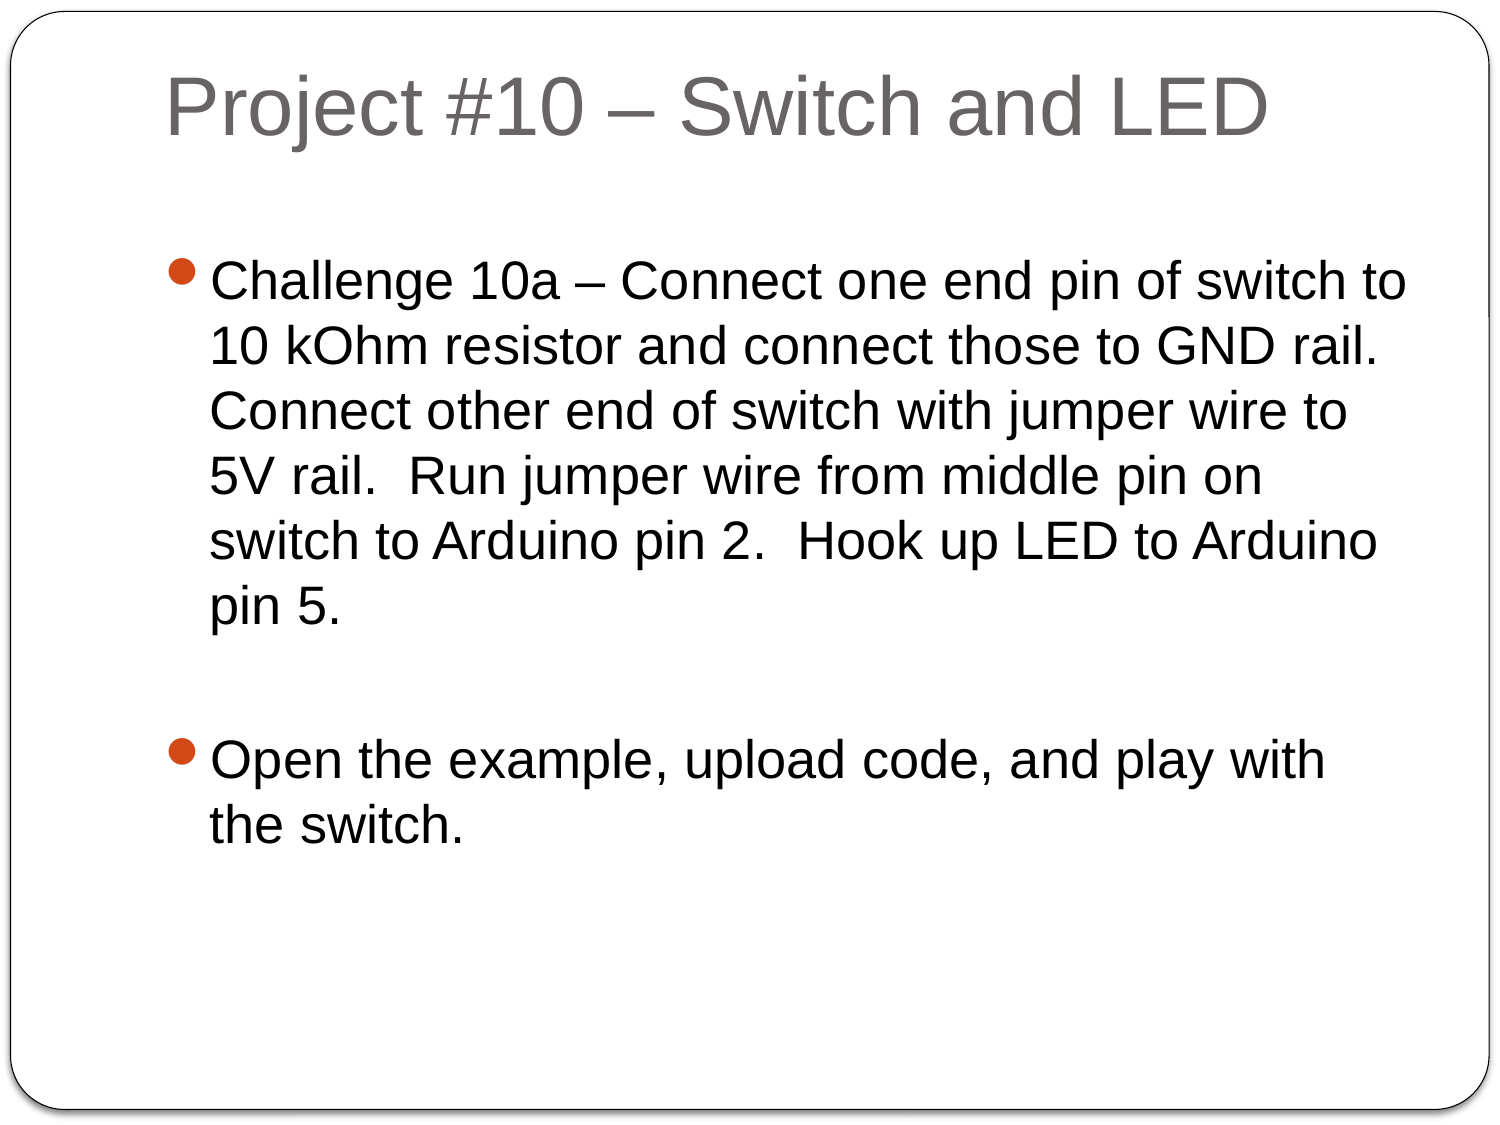

# Project #10 – Switch and LED
Challenge 10a – Connect one end pin of switch to 10 kOhm resistor and connect those to GND rail.  Connect other end of switch with jumper wire to 5V rail.  Run jumper wire from middle pin on switch to Arduino pin 2.  Hook up LED to Arduino pin 5.

Open the example, upload code, and play with the switch.